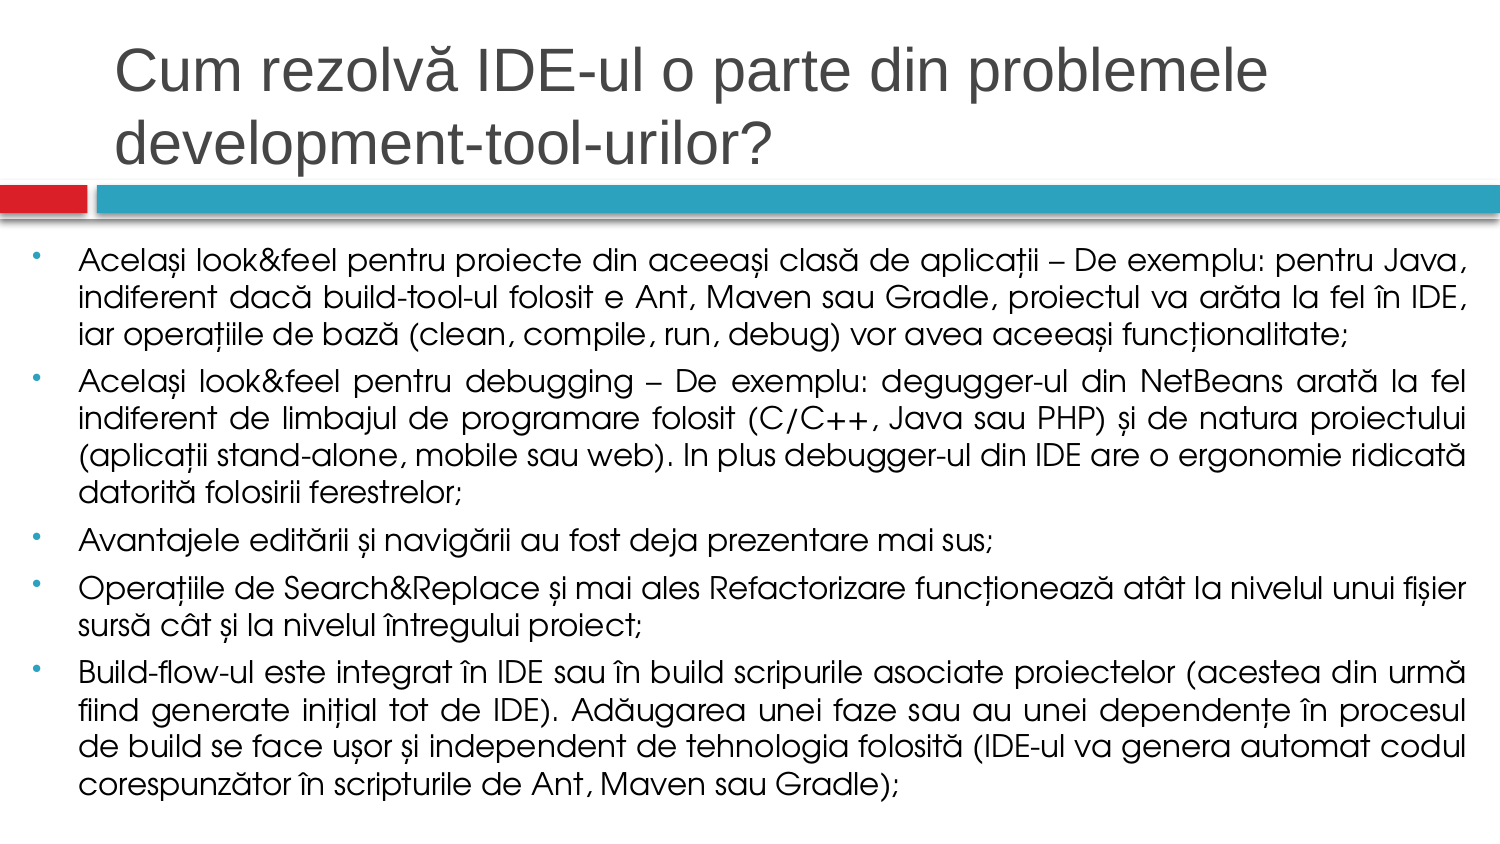

# Cum rezolvă IDE-ul o parte din problemele development-tool-urilor?
Același look&feel pentru proiecte din aceeași clasă de aplicații – De exemplu: pentru Java, indiferent dacă build-tool-ul folosit e Ant, Maven sau Gradle, proiectul va arăta la fel în IDE, iar operațiile de bază (clean, compile, run, debug) vor avea aceeași funcționalitate;
Același look&feel pentru debugging – De exemplu: degugger-ul din NetBeans arată la fel indiferent de limbajul de programare folosit (C/C++, Java sau PHP) și de natura proiectului (aplicații stand-alone, mobile sau web). In plus debugger-ul din IDE are o ergonomie ridicată datorită folosirii ferestrelor;
Avantajele editării și navigării au fost deja prezentare mai sus;
Operațiile de Search&Replace și mai ales Refactorizare funcționează atât la nivelul unui fișier sursă cât și la nivelul întregului proiect;
Build-flow-ul este integrat în IDE sau în build scripurile asociate proiectelor (acestea din urmă fiind generate inițial tot de IDE). Adăugarea unei faze sau au unei dependențe în procesul de build se face ușor și independent de tehnologia folosită (IDE-ul va genera automat codul corespunzător în scripturile de Ant, Maven sau Gradle);